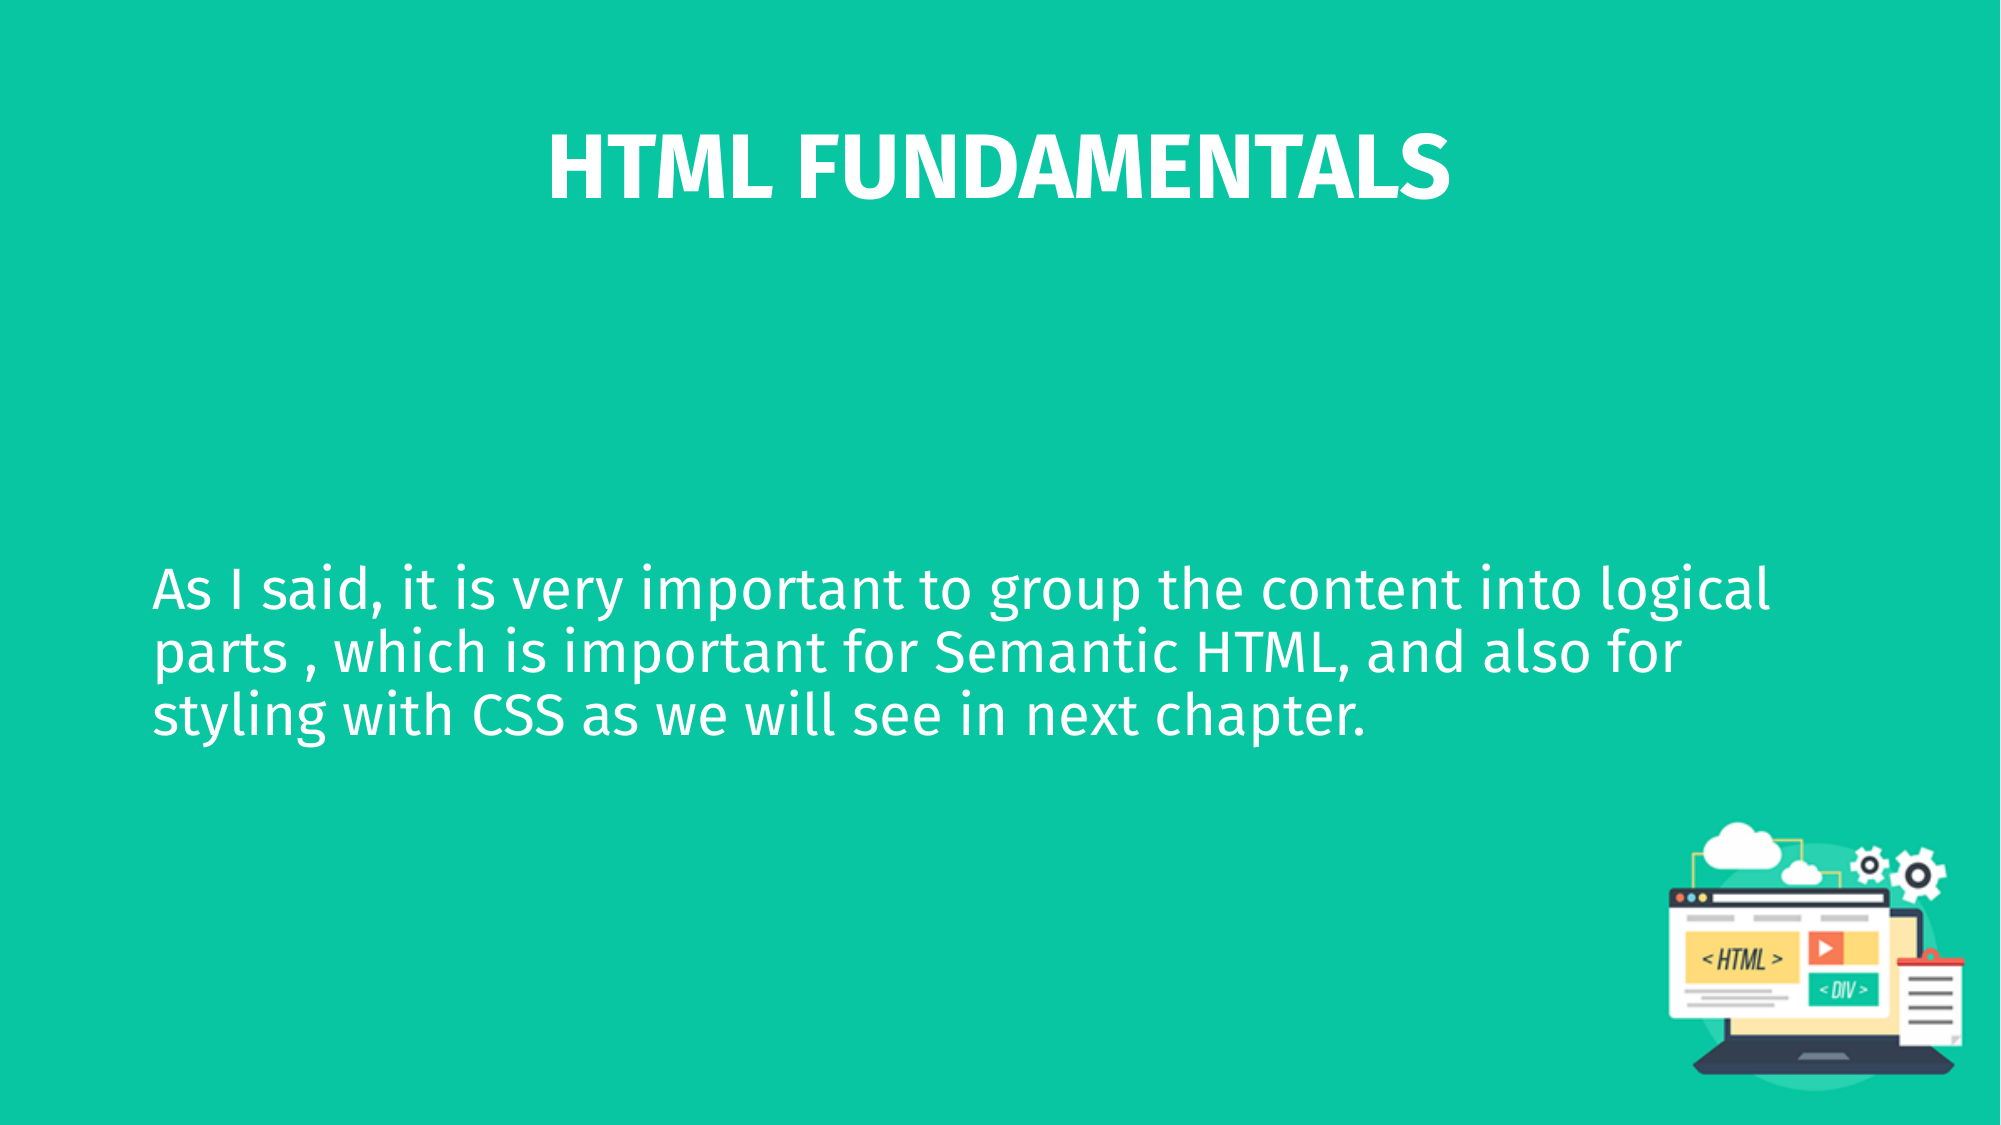

# HTML FUNDAMENTALS

As I said, it is very important to group the content into logical parts , which is important for Semantic HTML, and also for styling with CSS as we will see in next chapter.